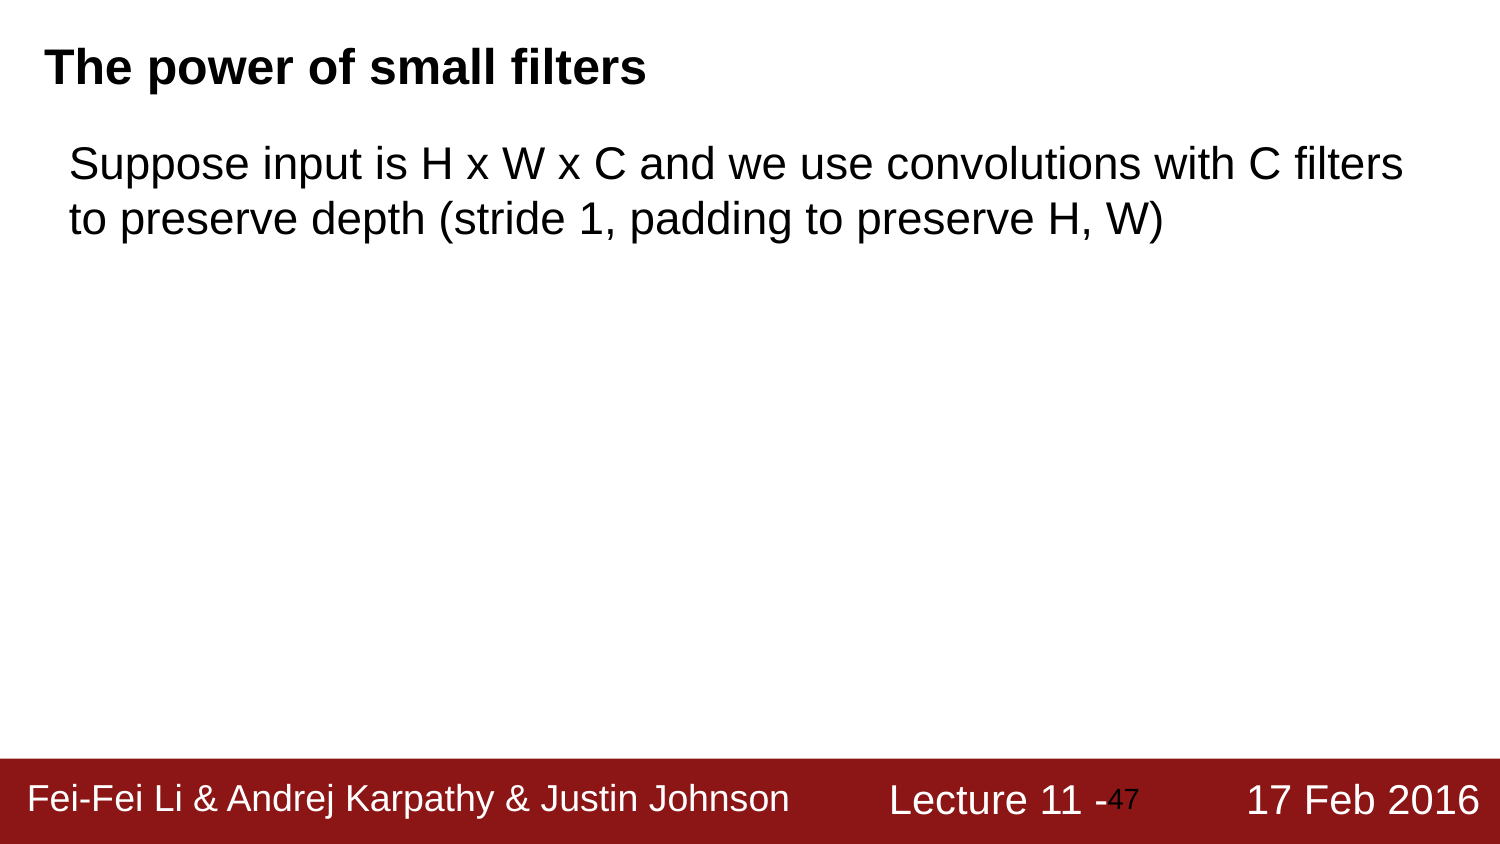

The power of small filters
Suppose input is H x W x C and we use convolutions with C filters to preserve depth (stride 1, padding to preserve H, W)
47